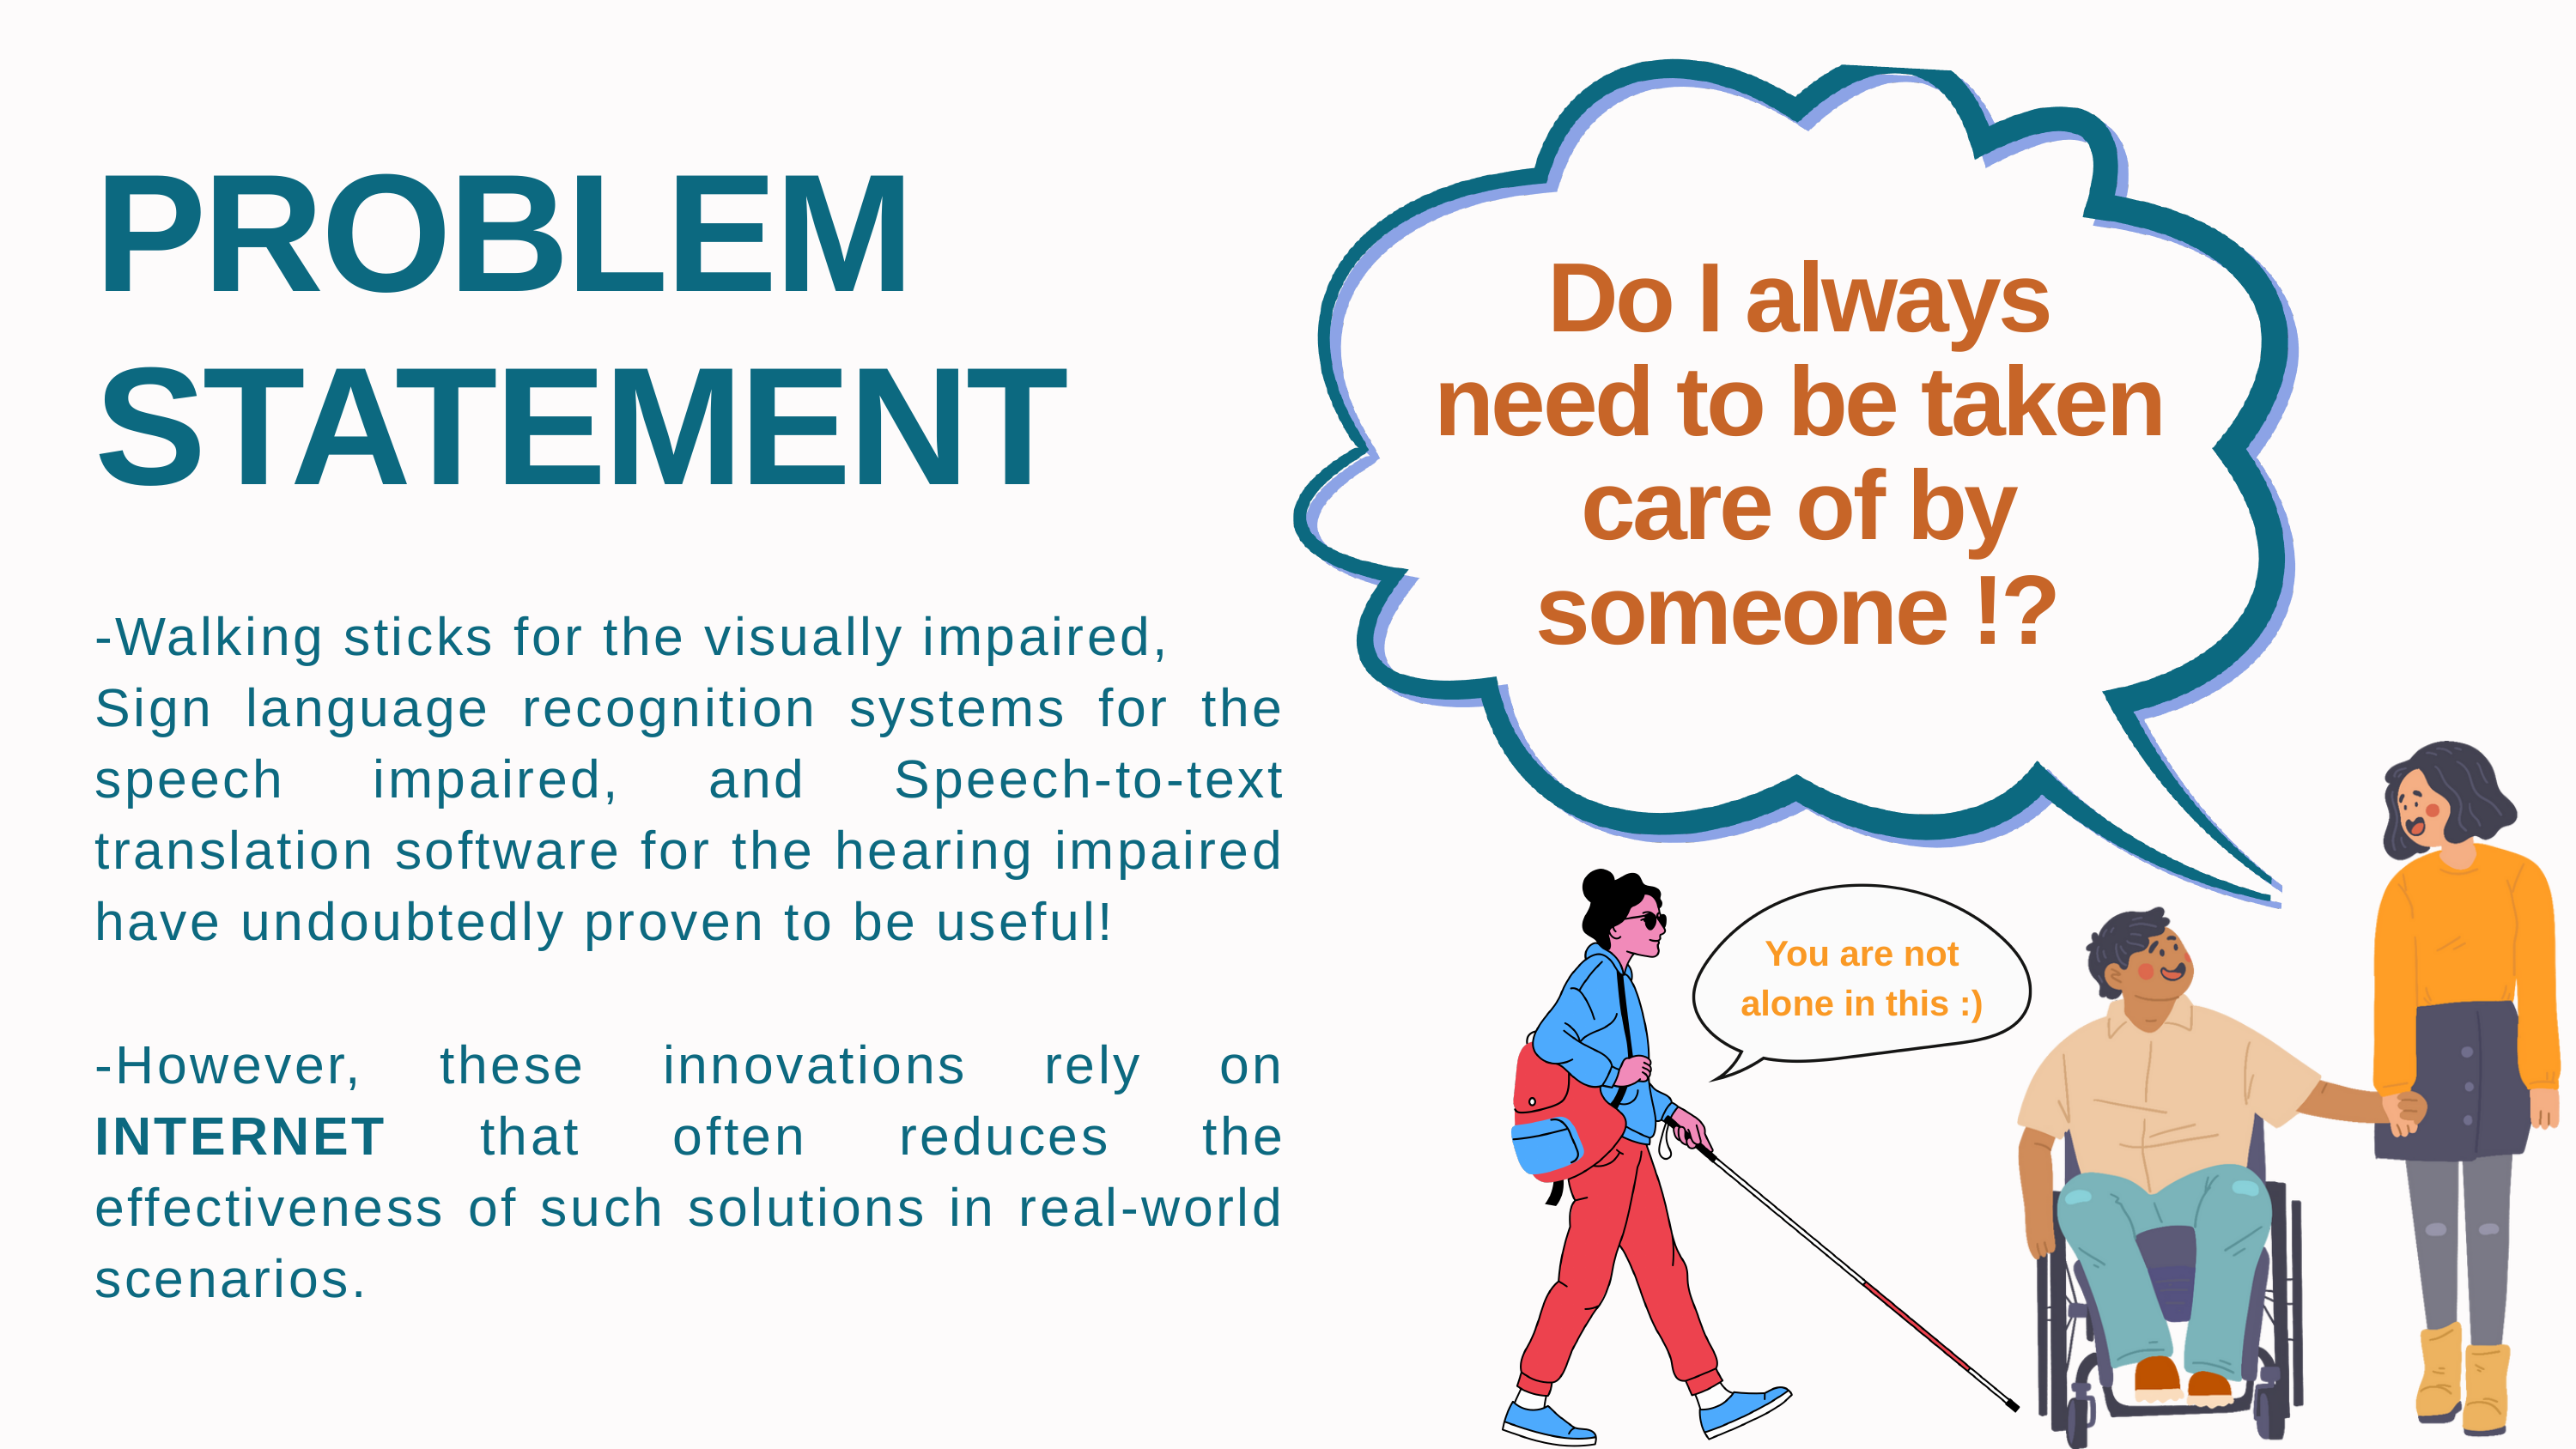

PROBLEM STATEMENT
Do I always need to be taken care of by someone !?
-Walking sticks for the visually impaired,
Sign language recognition systems for the speech impaired, and Speech-to-text translation software for the hearing impaired have undoubtedly proven to be useful!

-However, these innovations rely on INTERNET that often reduces the effectiveness of such solutions in real-world scenarios.

You are not alone in this :)